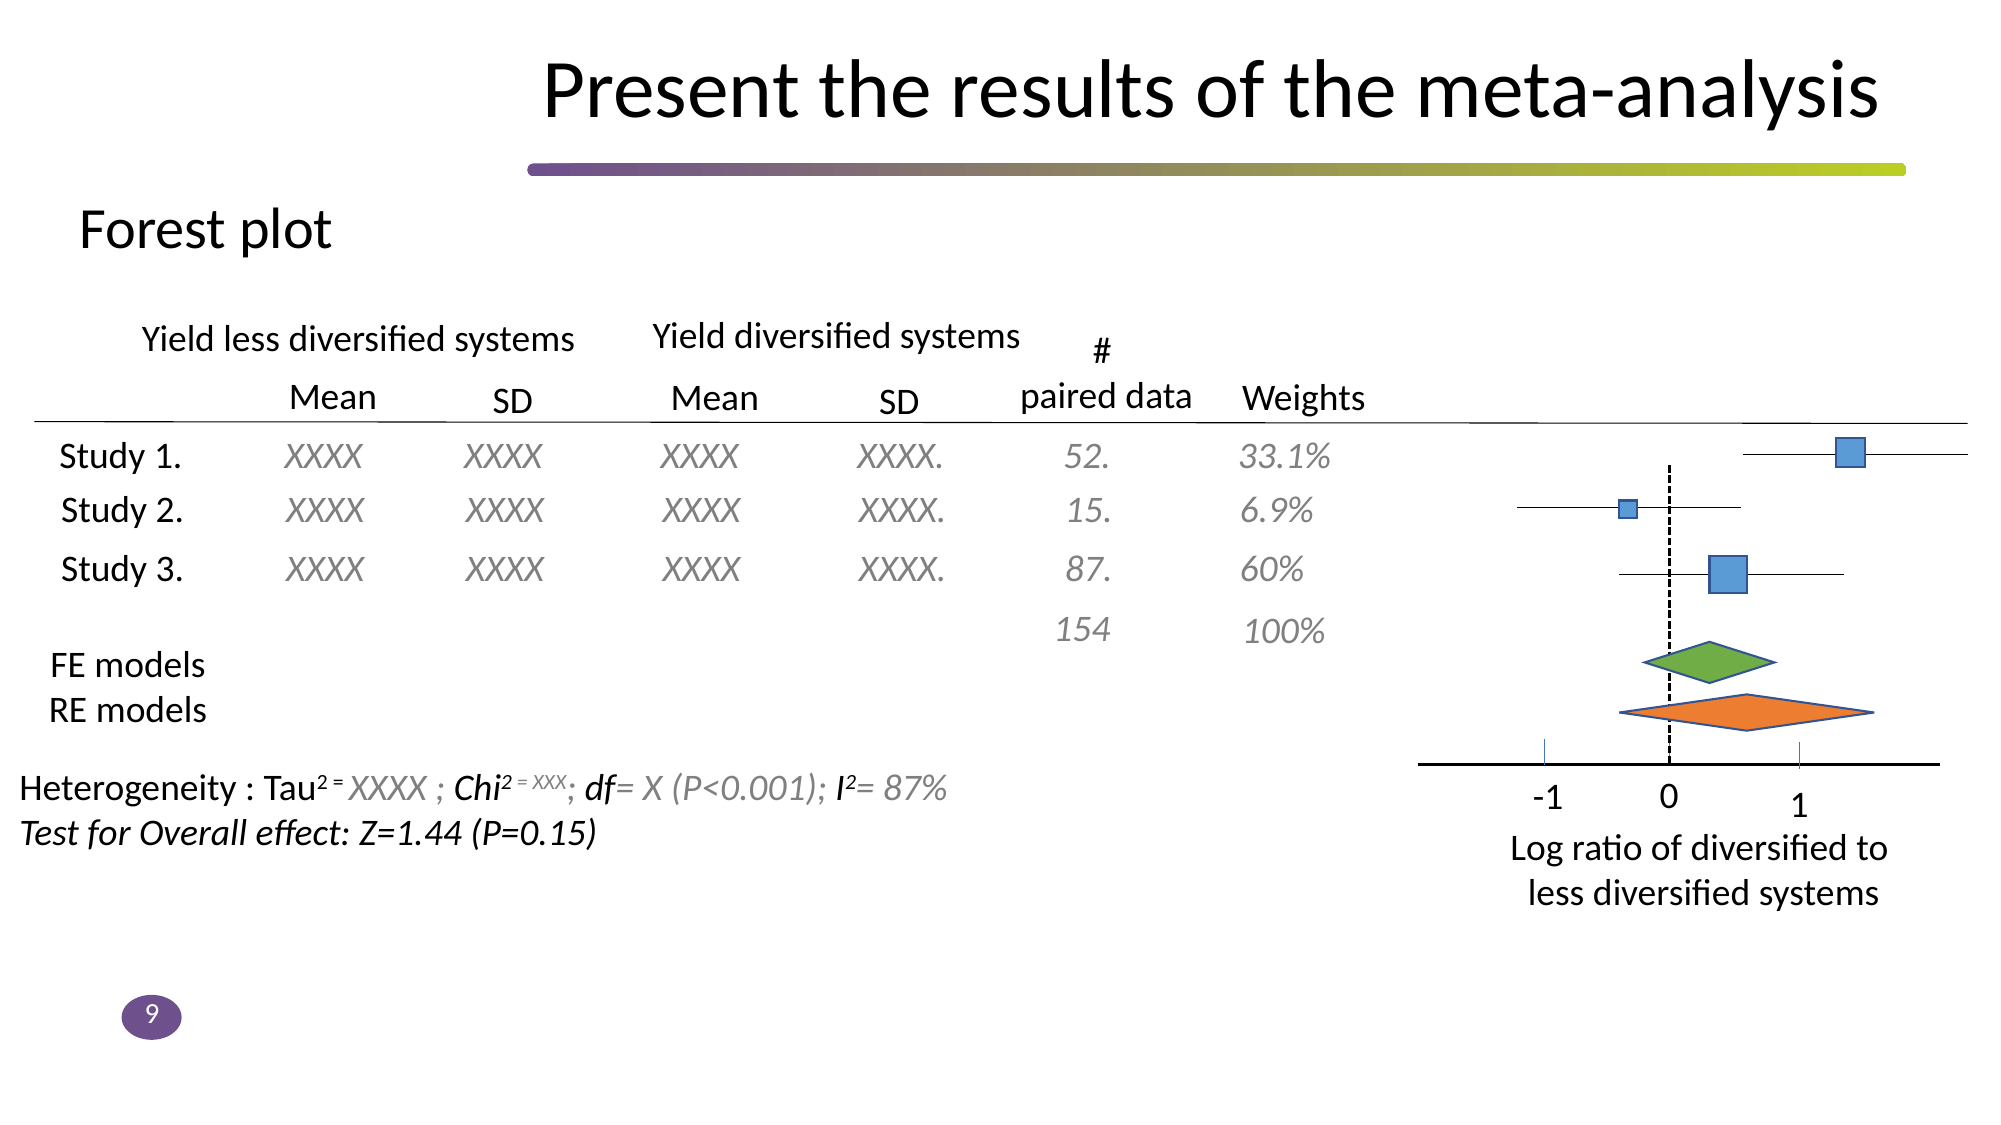

# Present the results of the meta-analysis
Forest plot
Yield diversified systems
Yield less diversified systems
#
 paired data
Mean
Mean
Weights
SD
SD
Study 1.            XXXX            XXXX              XXXX              XXXX.              52.               33.1%

Study 2.            XXXX            XXXX              XXXX              XXXX.              15.               6.9%

Study 3.            XXXX            XXXX              XXXX              XXXX.              87.               60%

154
100%
FE models

RE models

Heterogeneity : Tau2 = XXXX ; Chi2 = XXX; df= X (P<0.001); I2= 87%
Test for Overall effect: Z=1.44 (P=0.15)
0
-1
1
Log ratio of diversified to
 less diversified systems
9